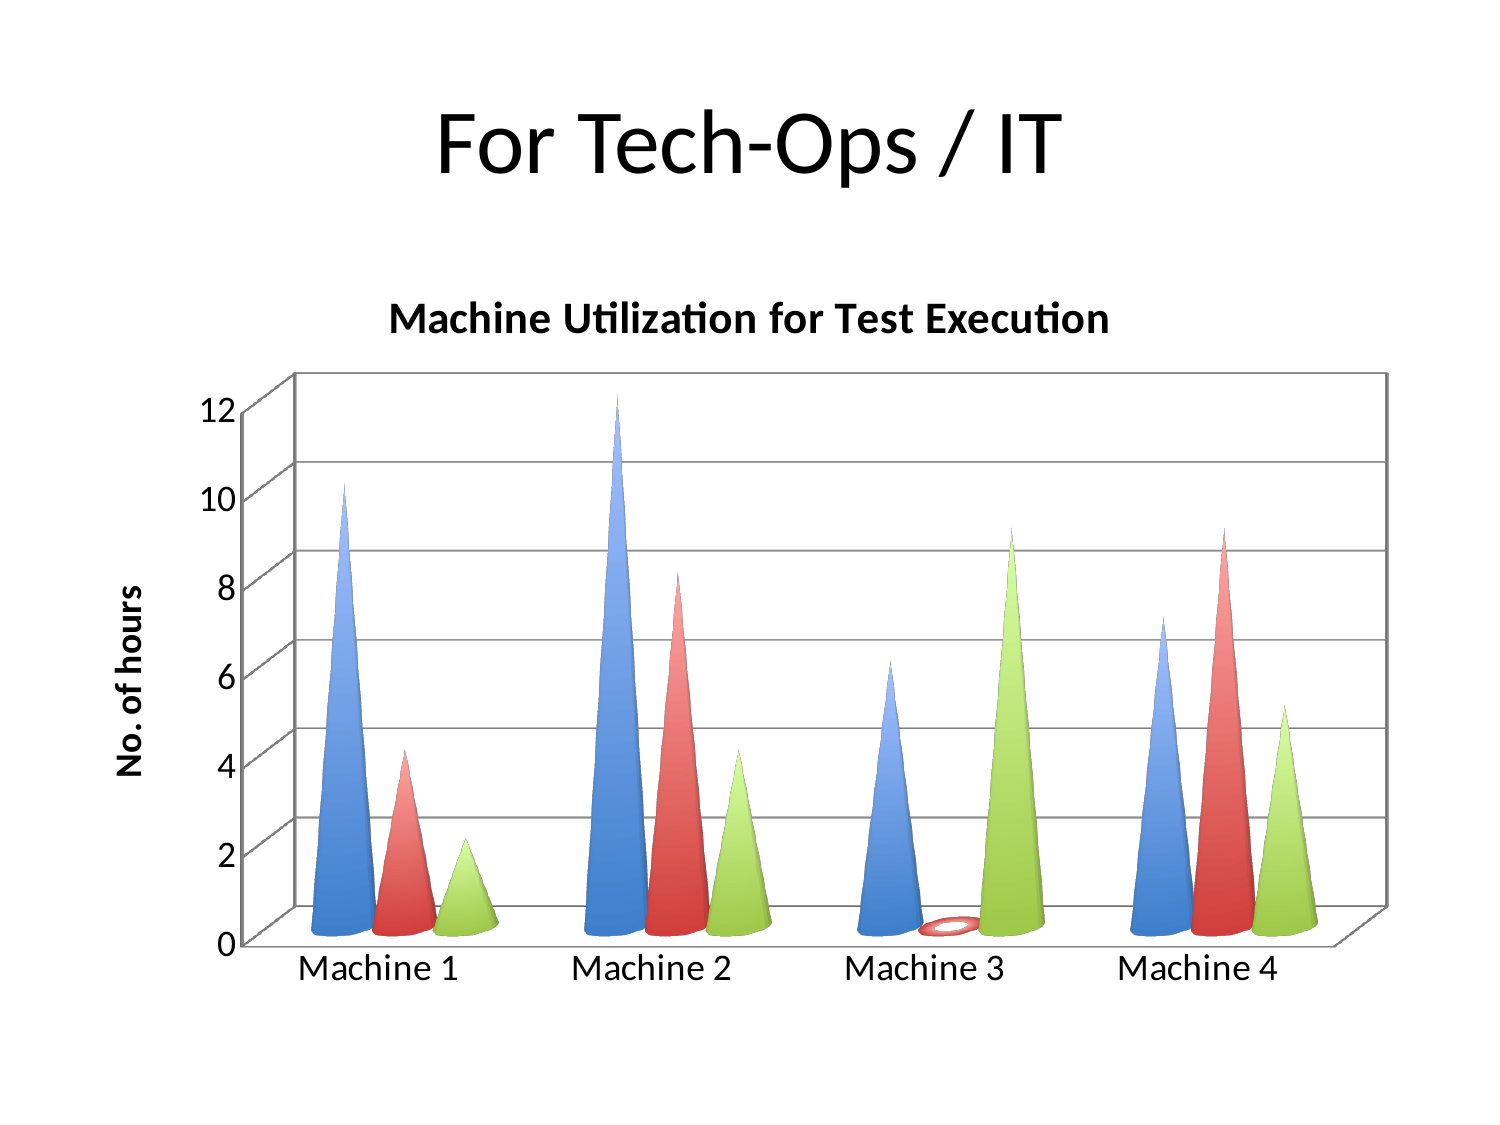

# For Tech-Ops / IT

[unsupported chart]